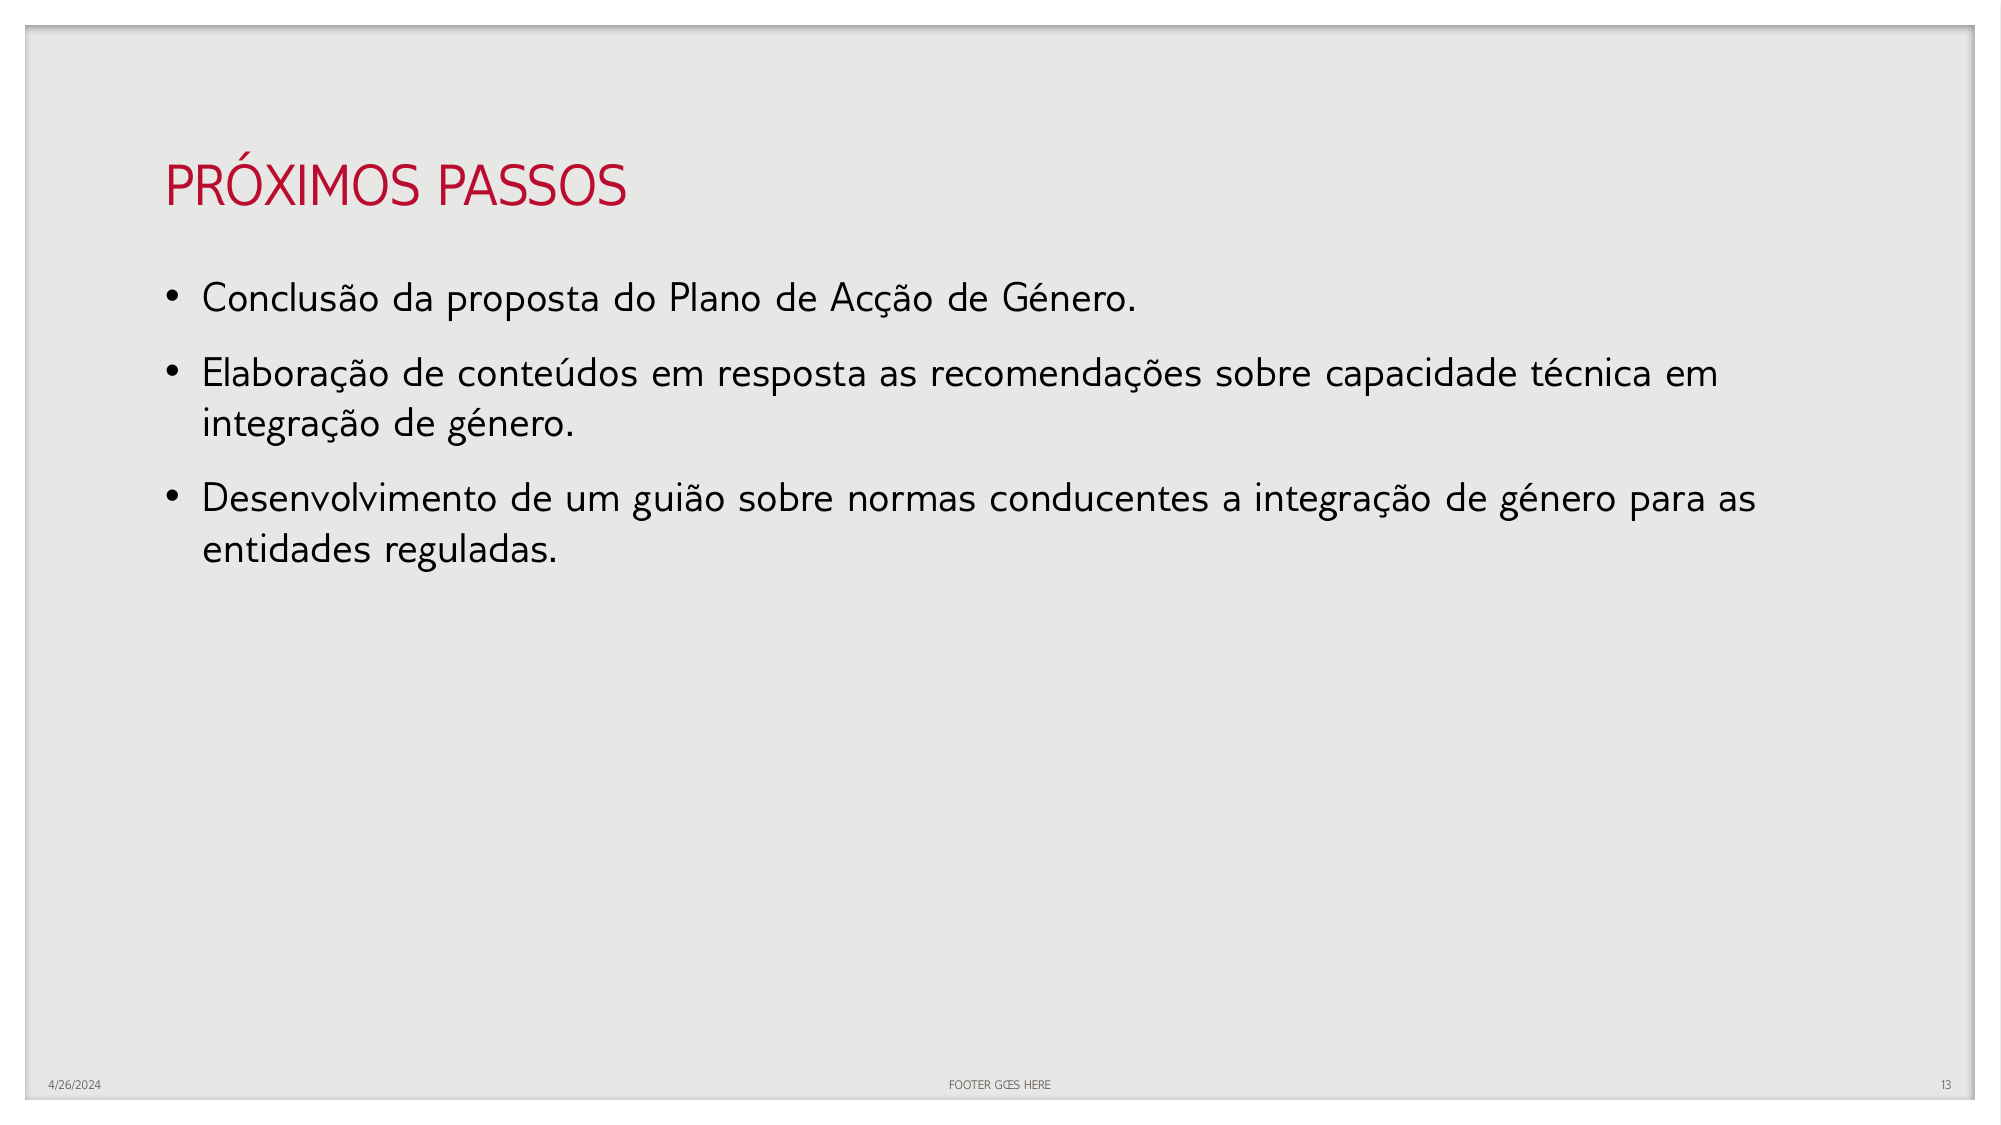

# PRÓXIMOS PASSOS
Conclusão da proposta do Plano de Acção de Género.
Elaboração de conteúdos em resposta as recomendações sobre capacidade técnica em integração de género.
Desenvolvimento de um guião sobre normas conducentes a integração de género para as entidades reguladas.
4/26/2024
FOOTER GOES HERE
13